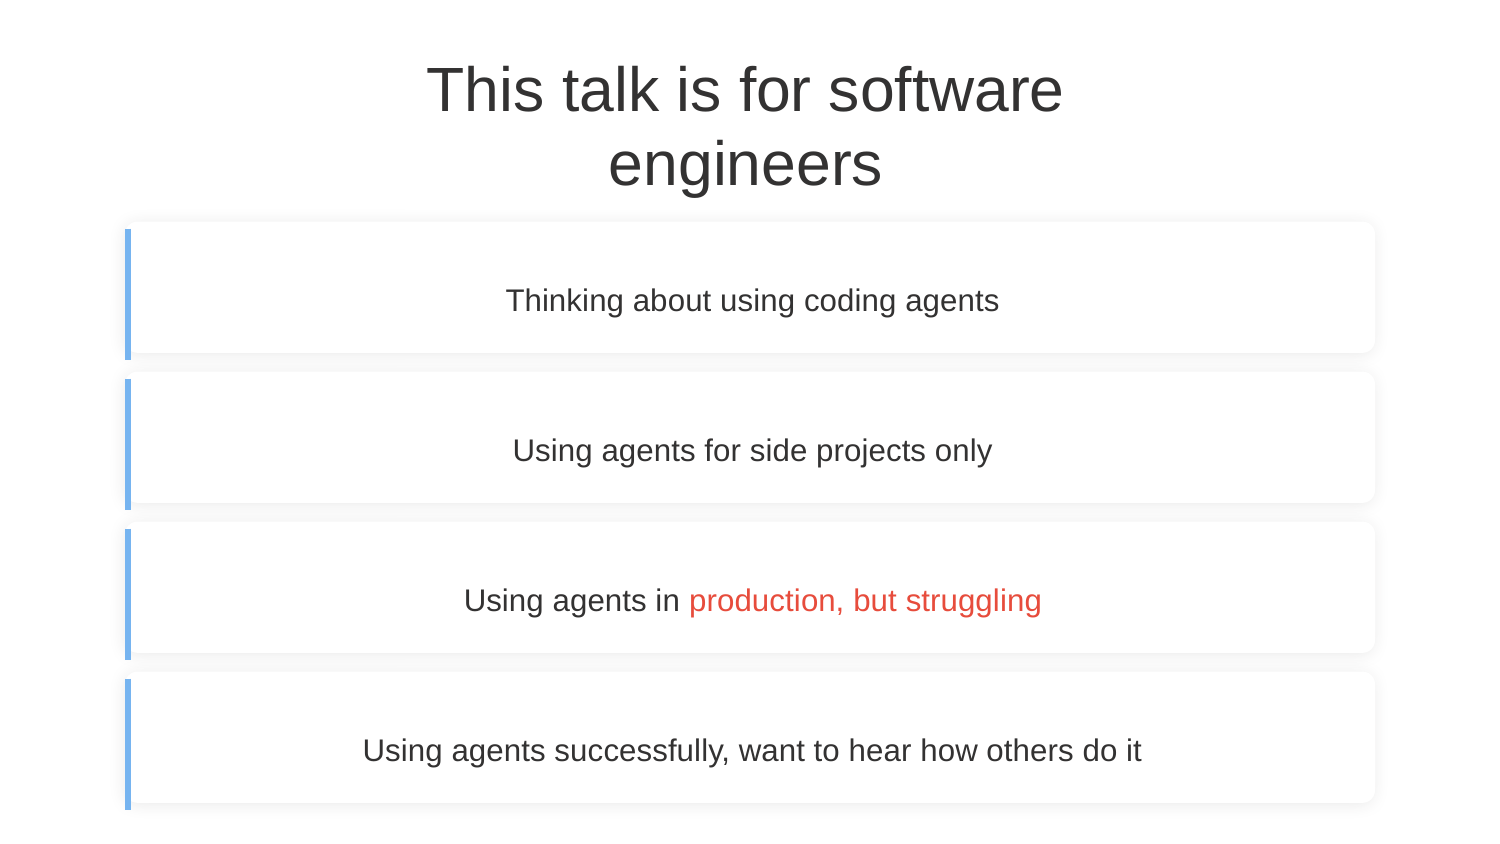

This talk is for software engineers

Thinking about using coding agents

Using agents for side projects only

Using agents in production, but struggling

Using agents successfully, want to hear how others do it